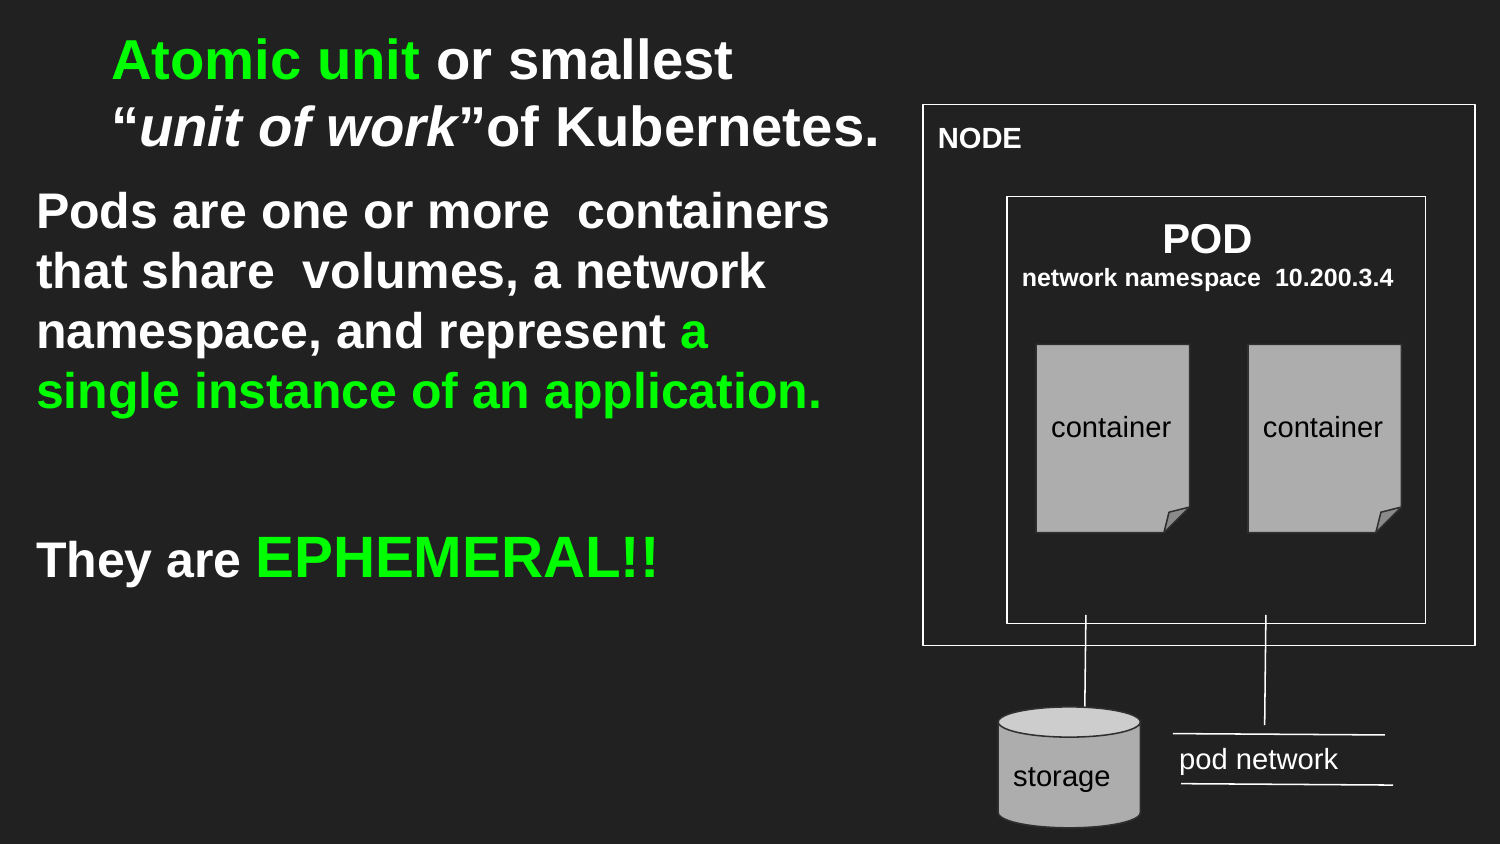

Atomic unit or smallest  “unit of work”of Kubernetes.
Pods are one or more  containers that share  volumes, a network  namespace, and represent a single instance of an application.

They are EPHEMERAL!!

NODE
storage
pod network
                 POD
network namespace  10.200.3.4
container
container